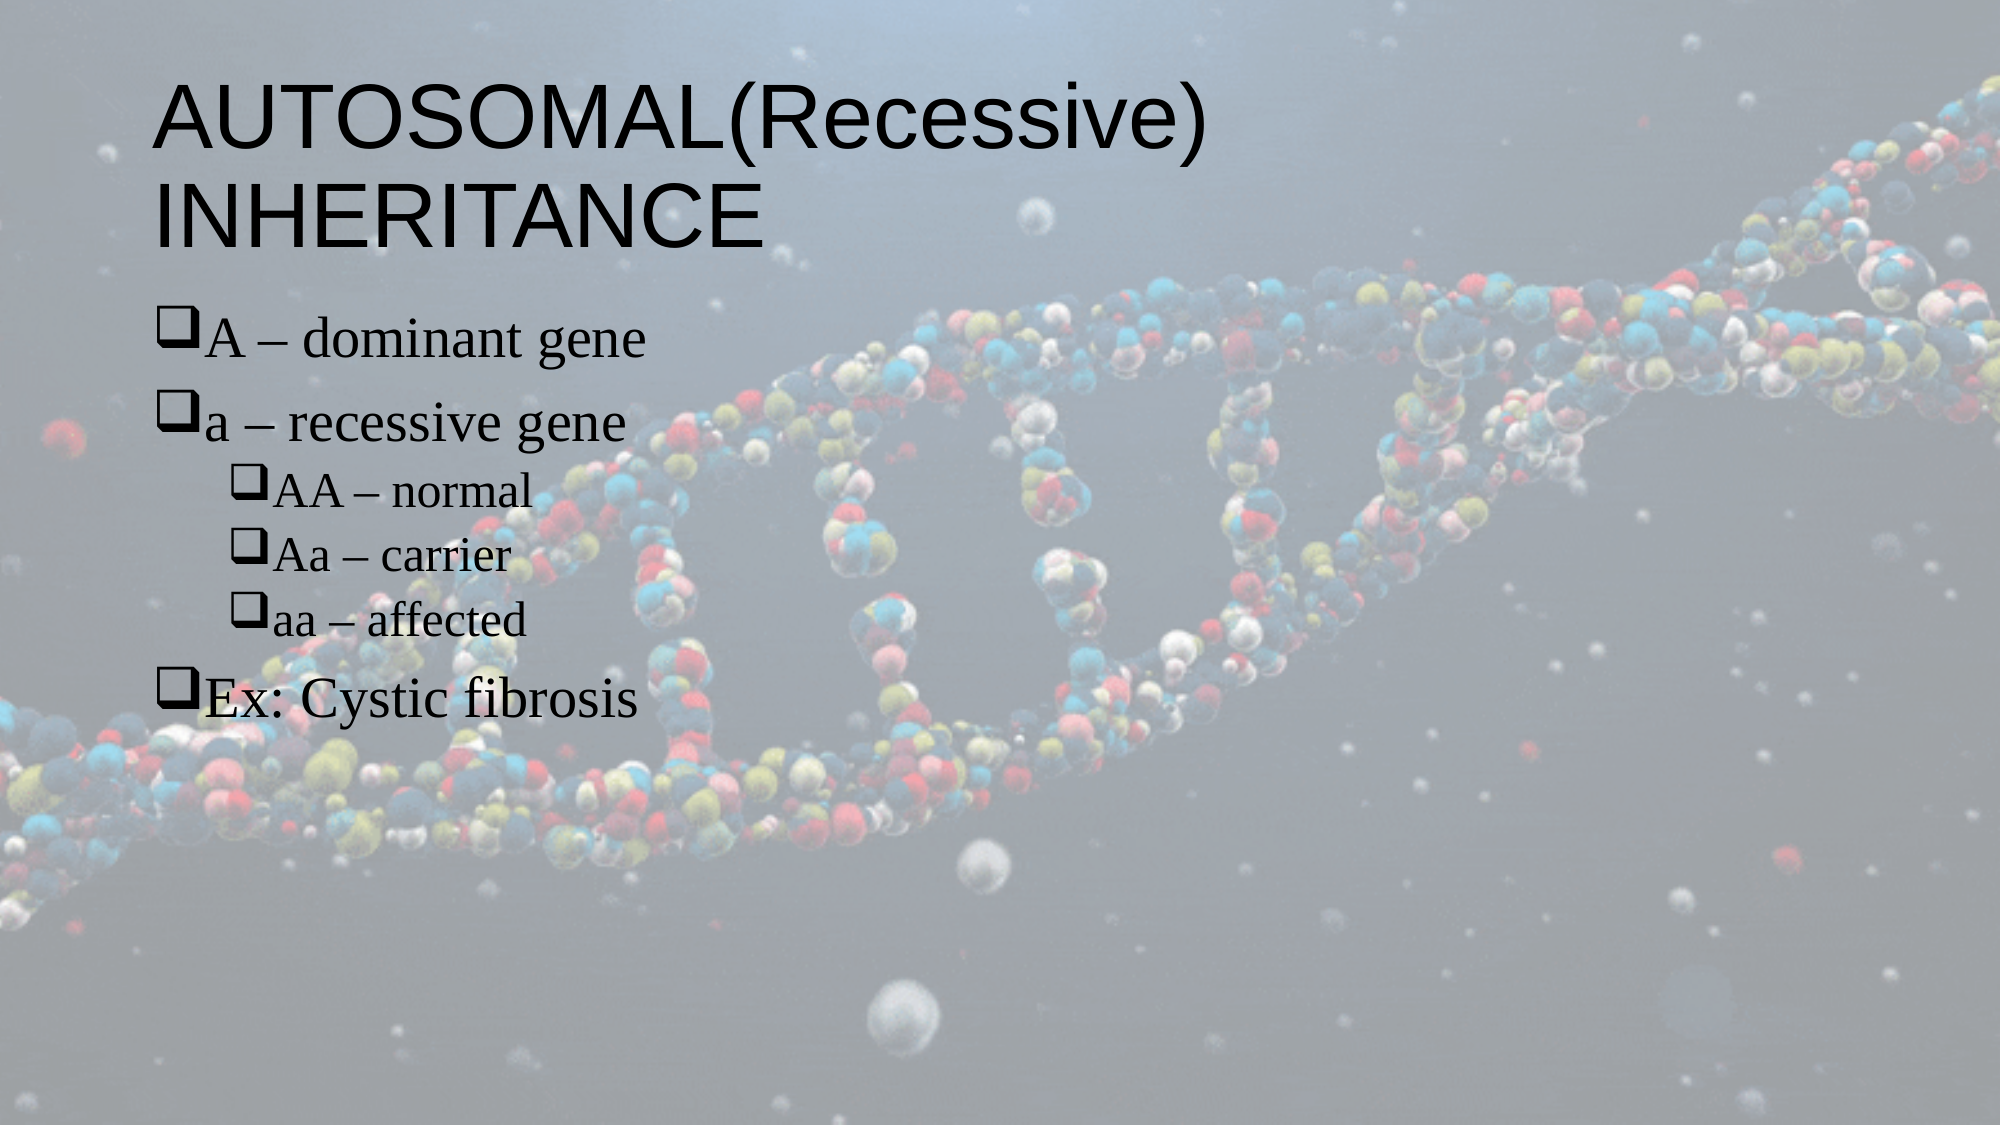

# AUTOSOMAL(Recessive) INHERITANCE
A – dominant gene
a – recessive gene
AA – normal
Aa – carrier
aa – affected
Ex: Cystic fibrosis